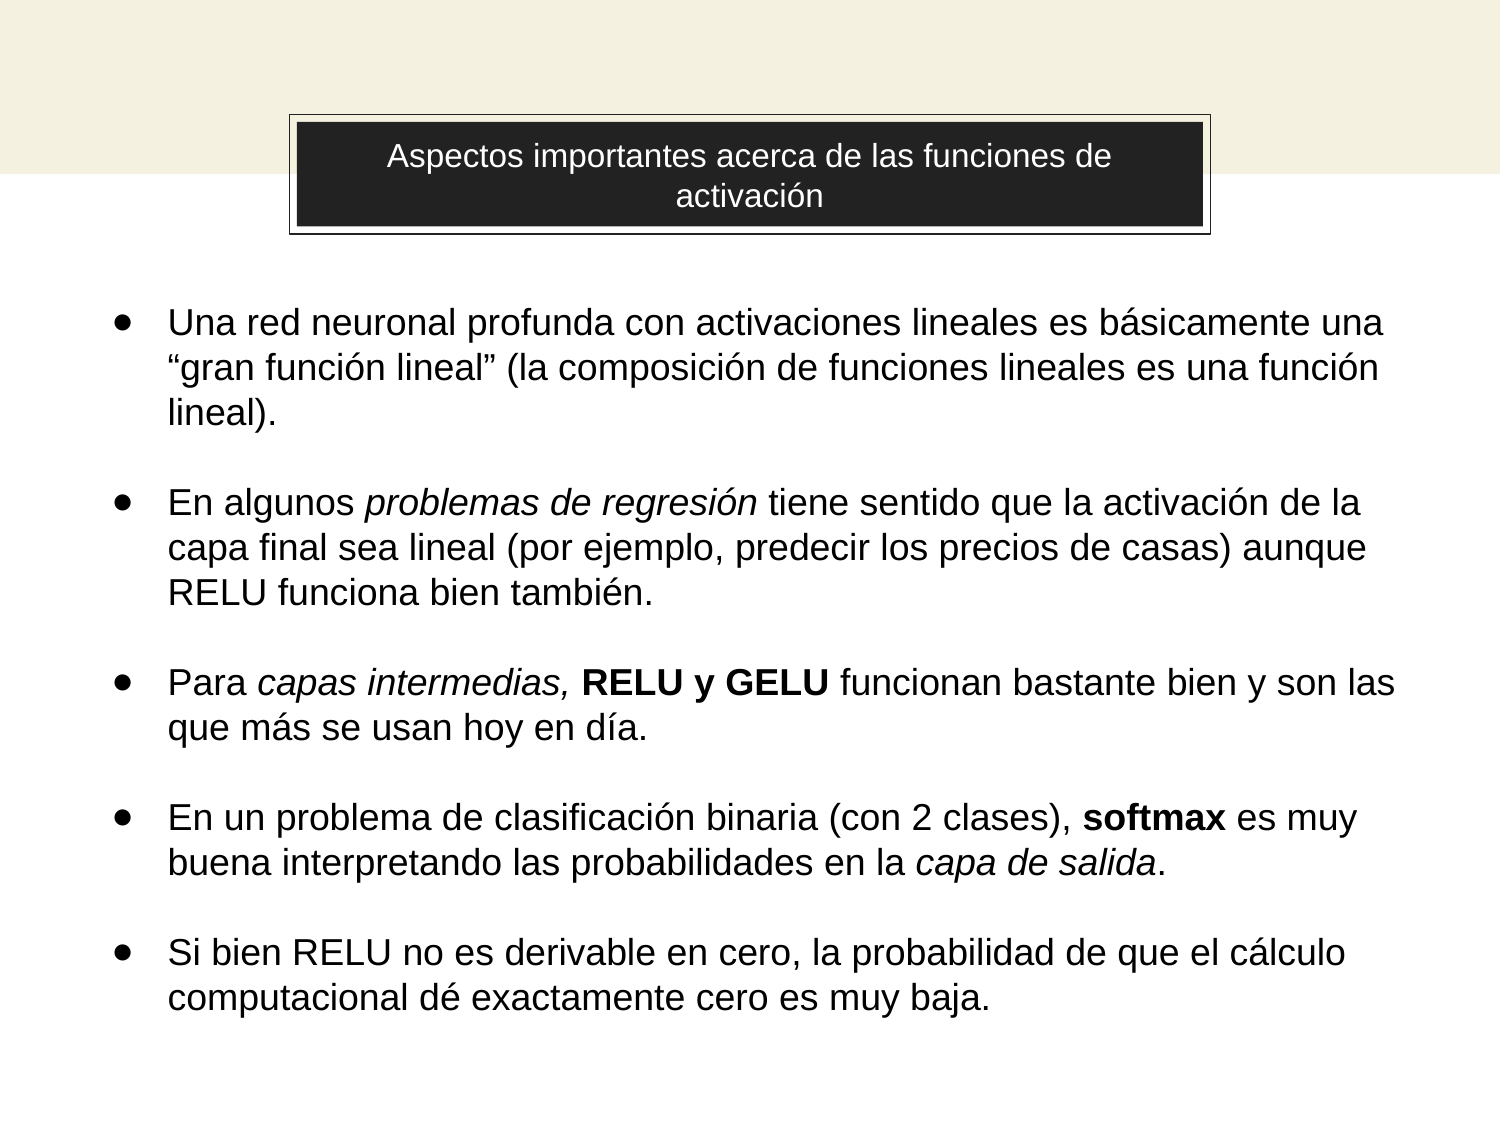

# Aspectos importantes acerca de las funciones de activación
Una red neuronal profunda con activaciones lineales es básicamente una “gran función lineal” (la composición de funciones lineales es una función lineal).

En algunos problemas de regresión tiene sentido que la activación de la capa final sea lineal (por ejemplo, predecir los precios de casas) aunque RELU funciona bien también.

Para capas intermedias, RELU y GELU funcionan bastante bien y son las que más se usan hoy en día.

En un problema de clasificación binaria (con 2 clases), softmax es muy buena interpretando las probabilidades en la capa de salida.

Si bien RELU no es derivable en cero, la probabilidad de que el cálculo  computacional dé exactamente cero es muy baja.